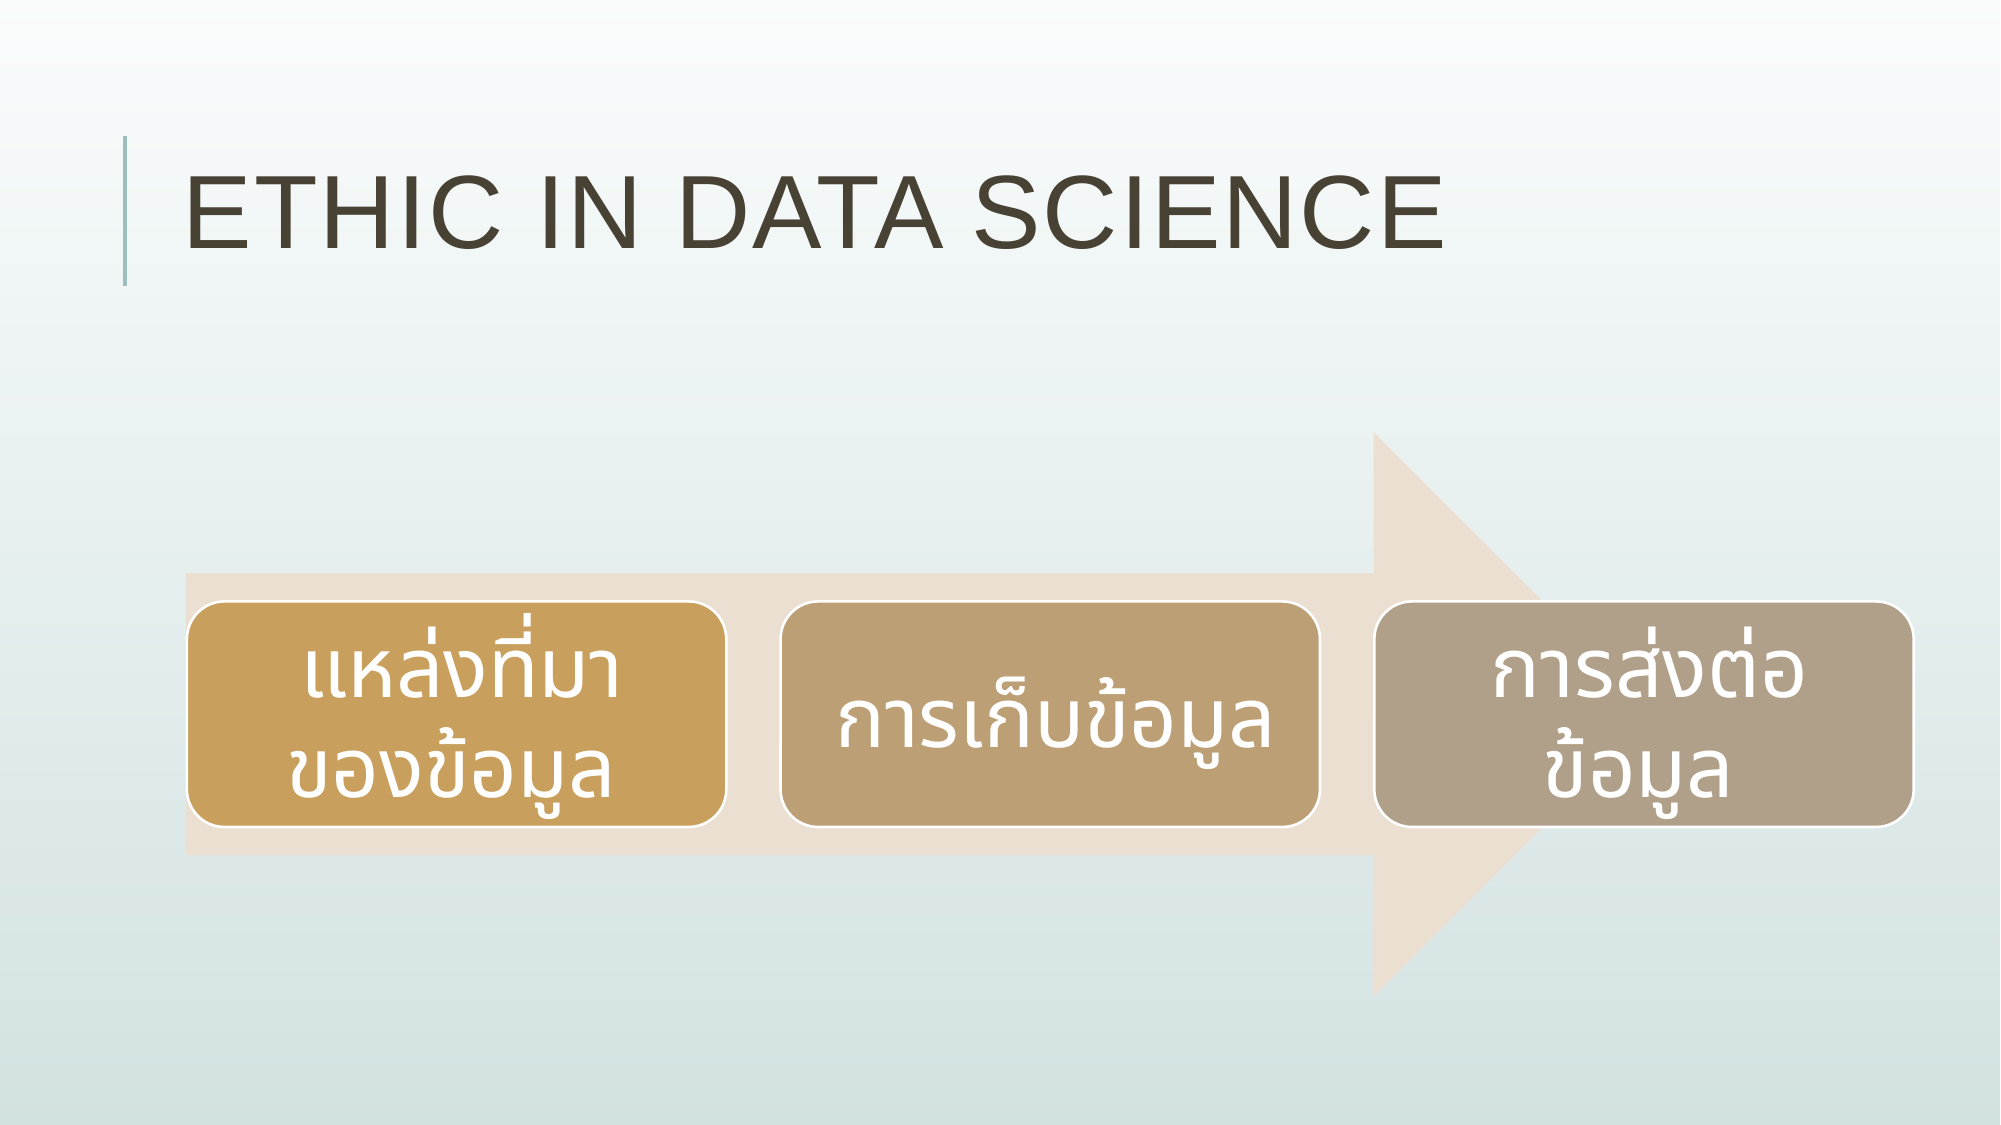

# Ethic in data science
แหล่งที่มาของข้อมูล
การเก็บข้อมูล
การส่งต่อข้อมูล